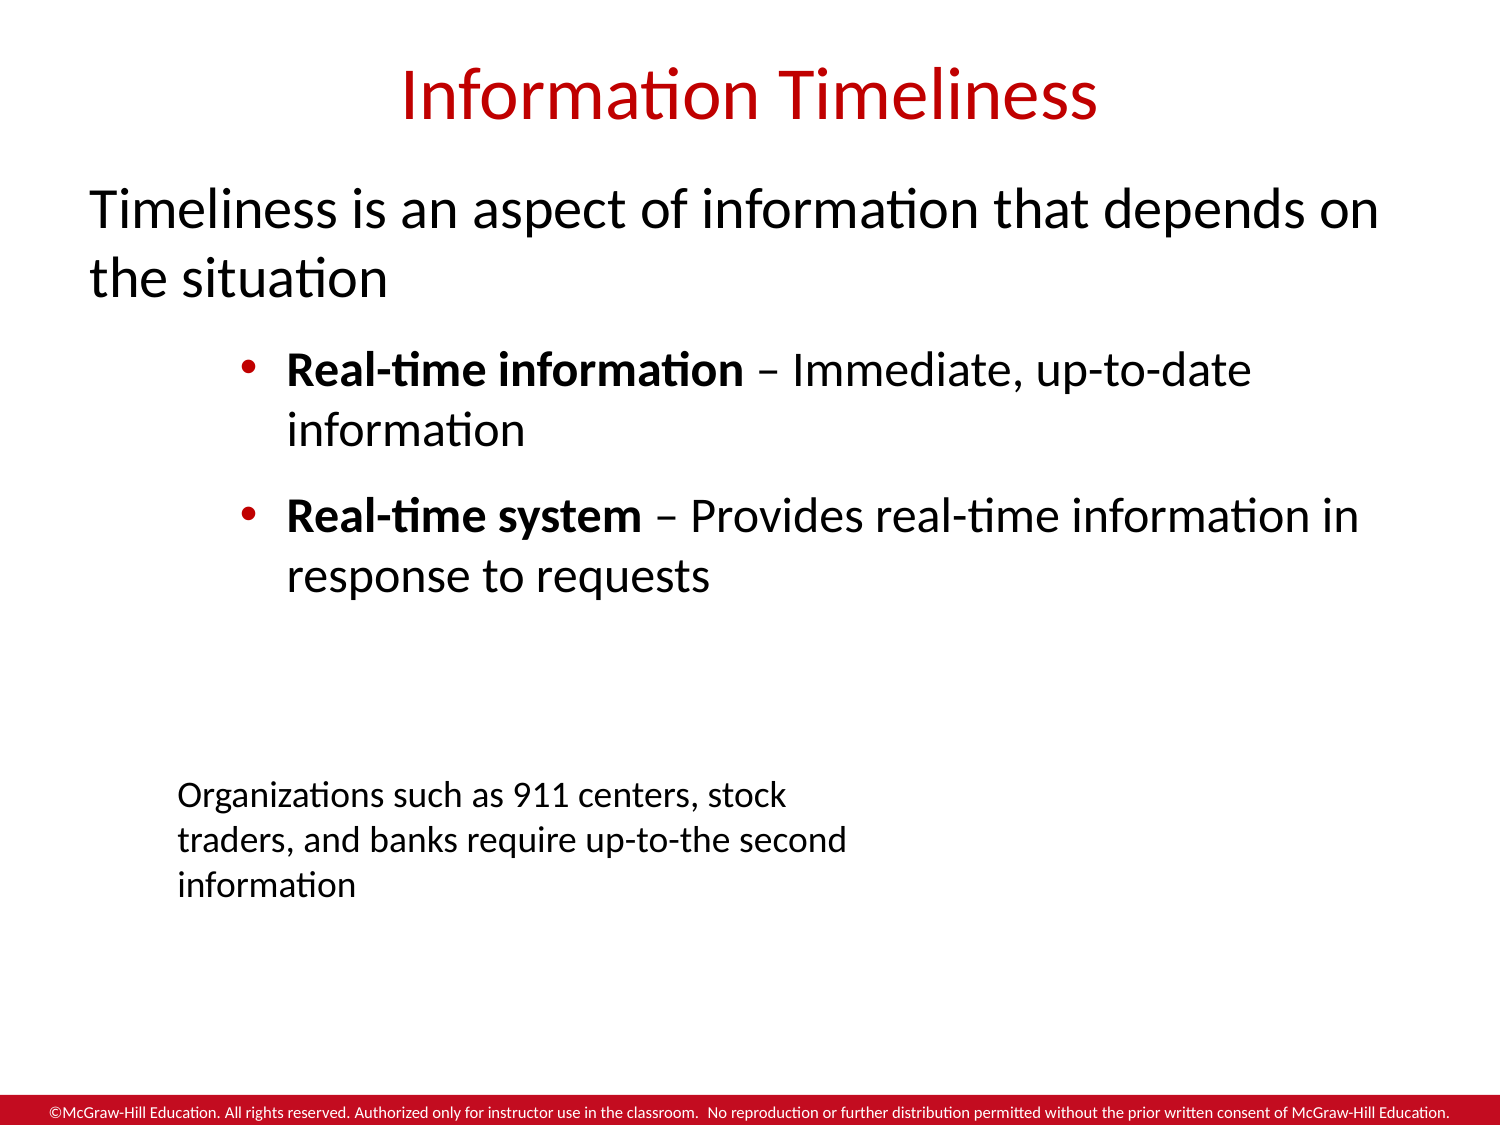

# Information Timeliness
Timeliness is an aspect of information that depends on the situation
Real-time information – Immediate, up-to-date information
Real-time system – Provides real-time information in response to requests
Organizations such as 911 centers, stock traders, and banks require up-to-the second information